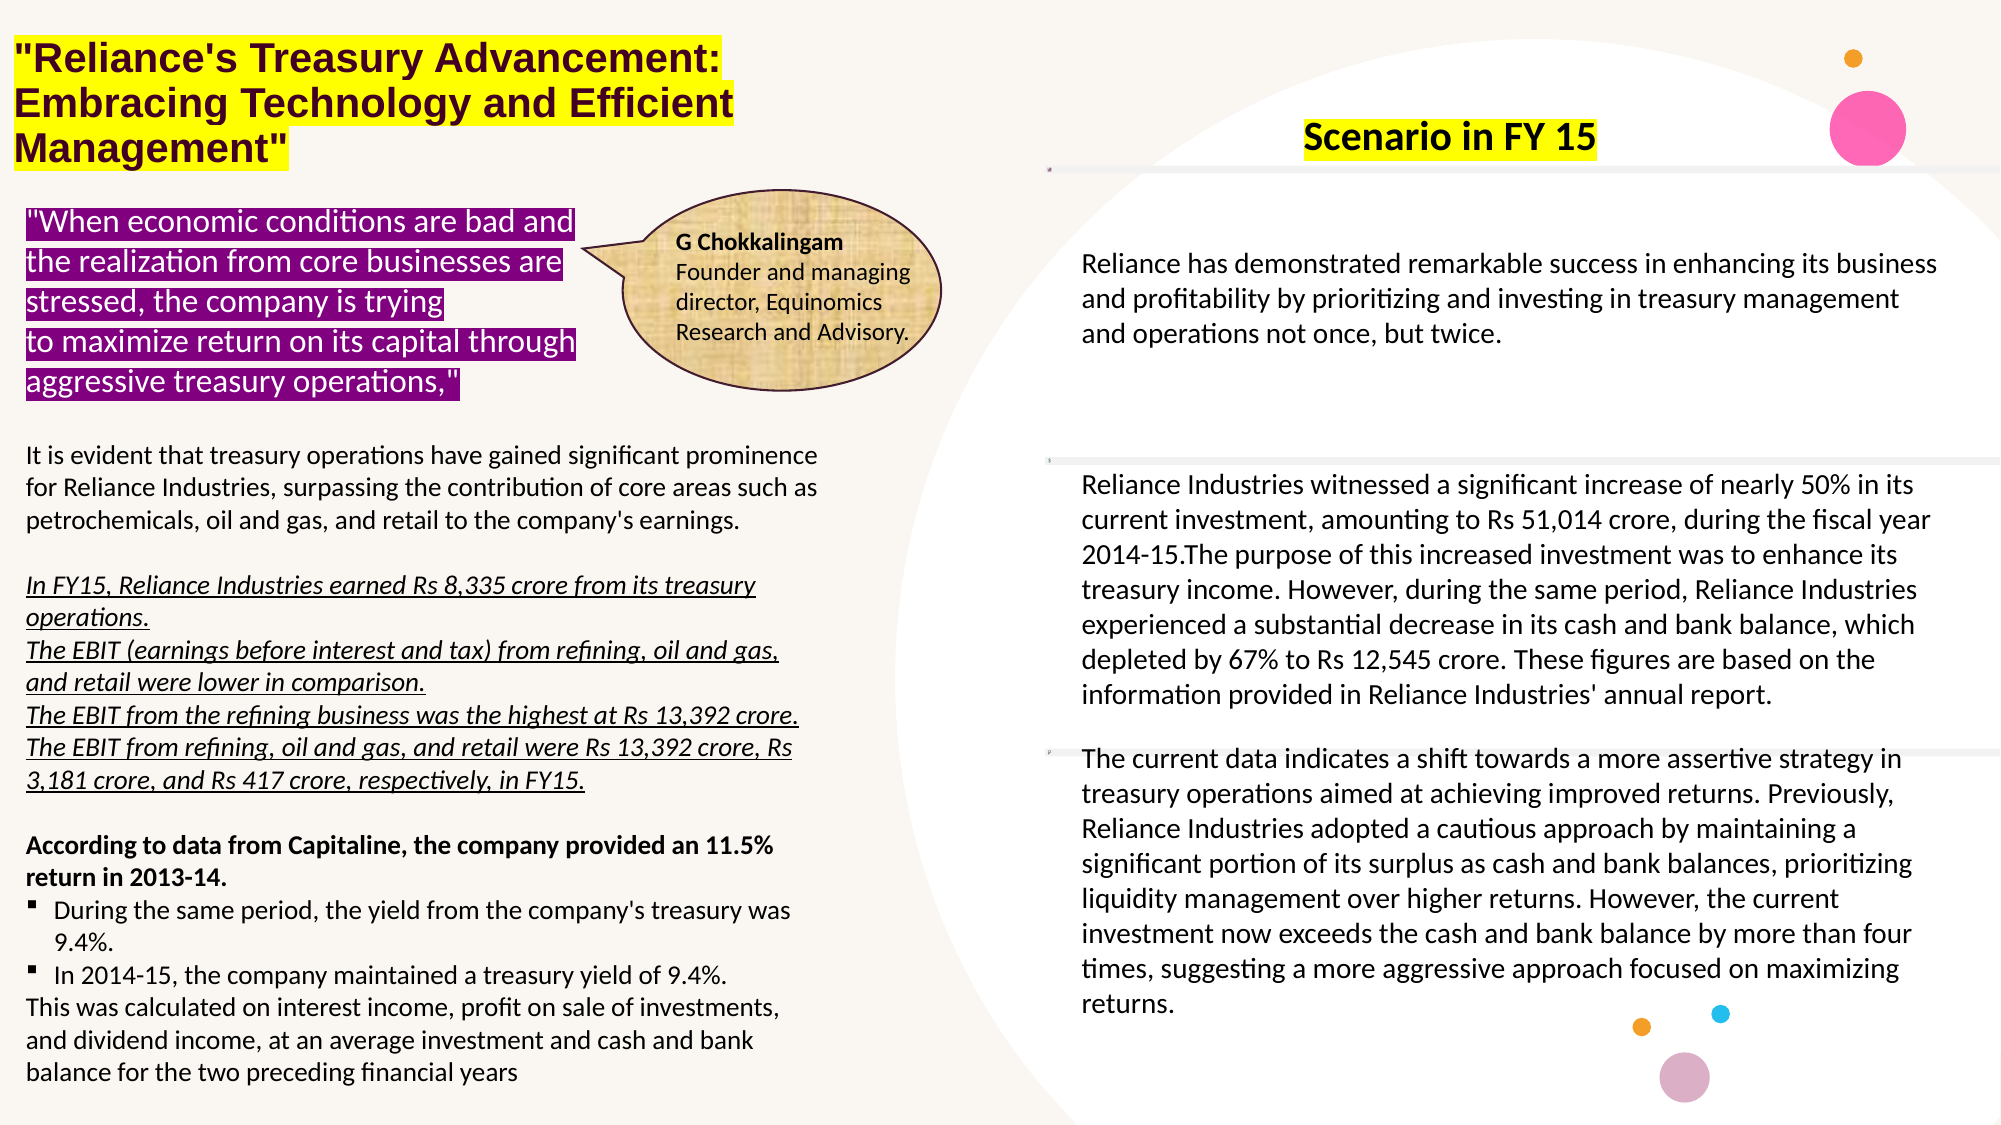

"Reliance's Treasury Advancement: Embracing Technology and Efficient Management"

Scenario in FY 15
Reliance has demonstrated remarkable success in enhancing its business and profitability by prioritizing and investing in treasury management and operations not once, but twice.
Reliance Industries witnessed a significant increase of nearly 50% in its current investment, amounting to Rs 51,014 crore, during the fiscal year 2014-15.The purpose of this increased investment was to enhance its treasury income. However, during the same period, Reliance Industries experienced a substantial decrease in its cash and bank balance, which depleted by 67% to Rs 12,545 crore. These figures are based on the information provided in Reliance Industries' annual report.
The current data indicates a shift towards a more assertive strategy in treasury operations aimed at achieving improved returns. Previously, Reliance Industries adopted a cautious approach by maintaining a significant portion of its surplus as cash and bank balances, prioritizing liquidity management over higher returns. However, the current investment now exceeds the cash and bank balance by more than four times, suggesting a more aggressive approach focused on maximizing returns.

G Chokkalingam
Founder and managing director, Equinomics Research and Advisory.

"When economic conditions are bad and the realization from core businesses are stressed, the company is trying to maximize return on its capital through aggressive treasury operations,"
It is evident that treasury operations have gained significant prominence for Reliance Industries, surpassing the contribution of core areas such as petrochemicals, oil and gas, and retail to the company's earnings.

In FY15, Reliance Industries earned Rs 8,335 crore from its treasury operations.
The EBIT (earnings before interest and tax) from refining, oil and gas, and retail were lower in comparison.
The EBIT from the refining business was the highest at Rs 13,392 crore.
The EBIT from refining, oil and gas, and retail were Rs 13,392 crore, Rs 3,181 crore, and Rs 417 crore, respectively, in FY15.

According to data from Capitaline, the company provided an 11.5% return in 2013-14.
During the same period, the yield from the company's treasury was 9.4%.
In 2014-15, the company maintained a treasury yield of 9.4%.
This was calculated on interest income, profit on sale of investments, and dividend income, at an average investment and cash and bank balance for the two preceding financial years